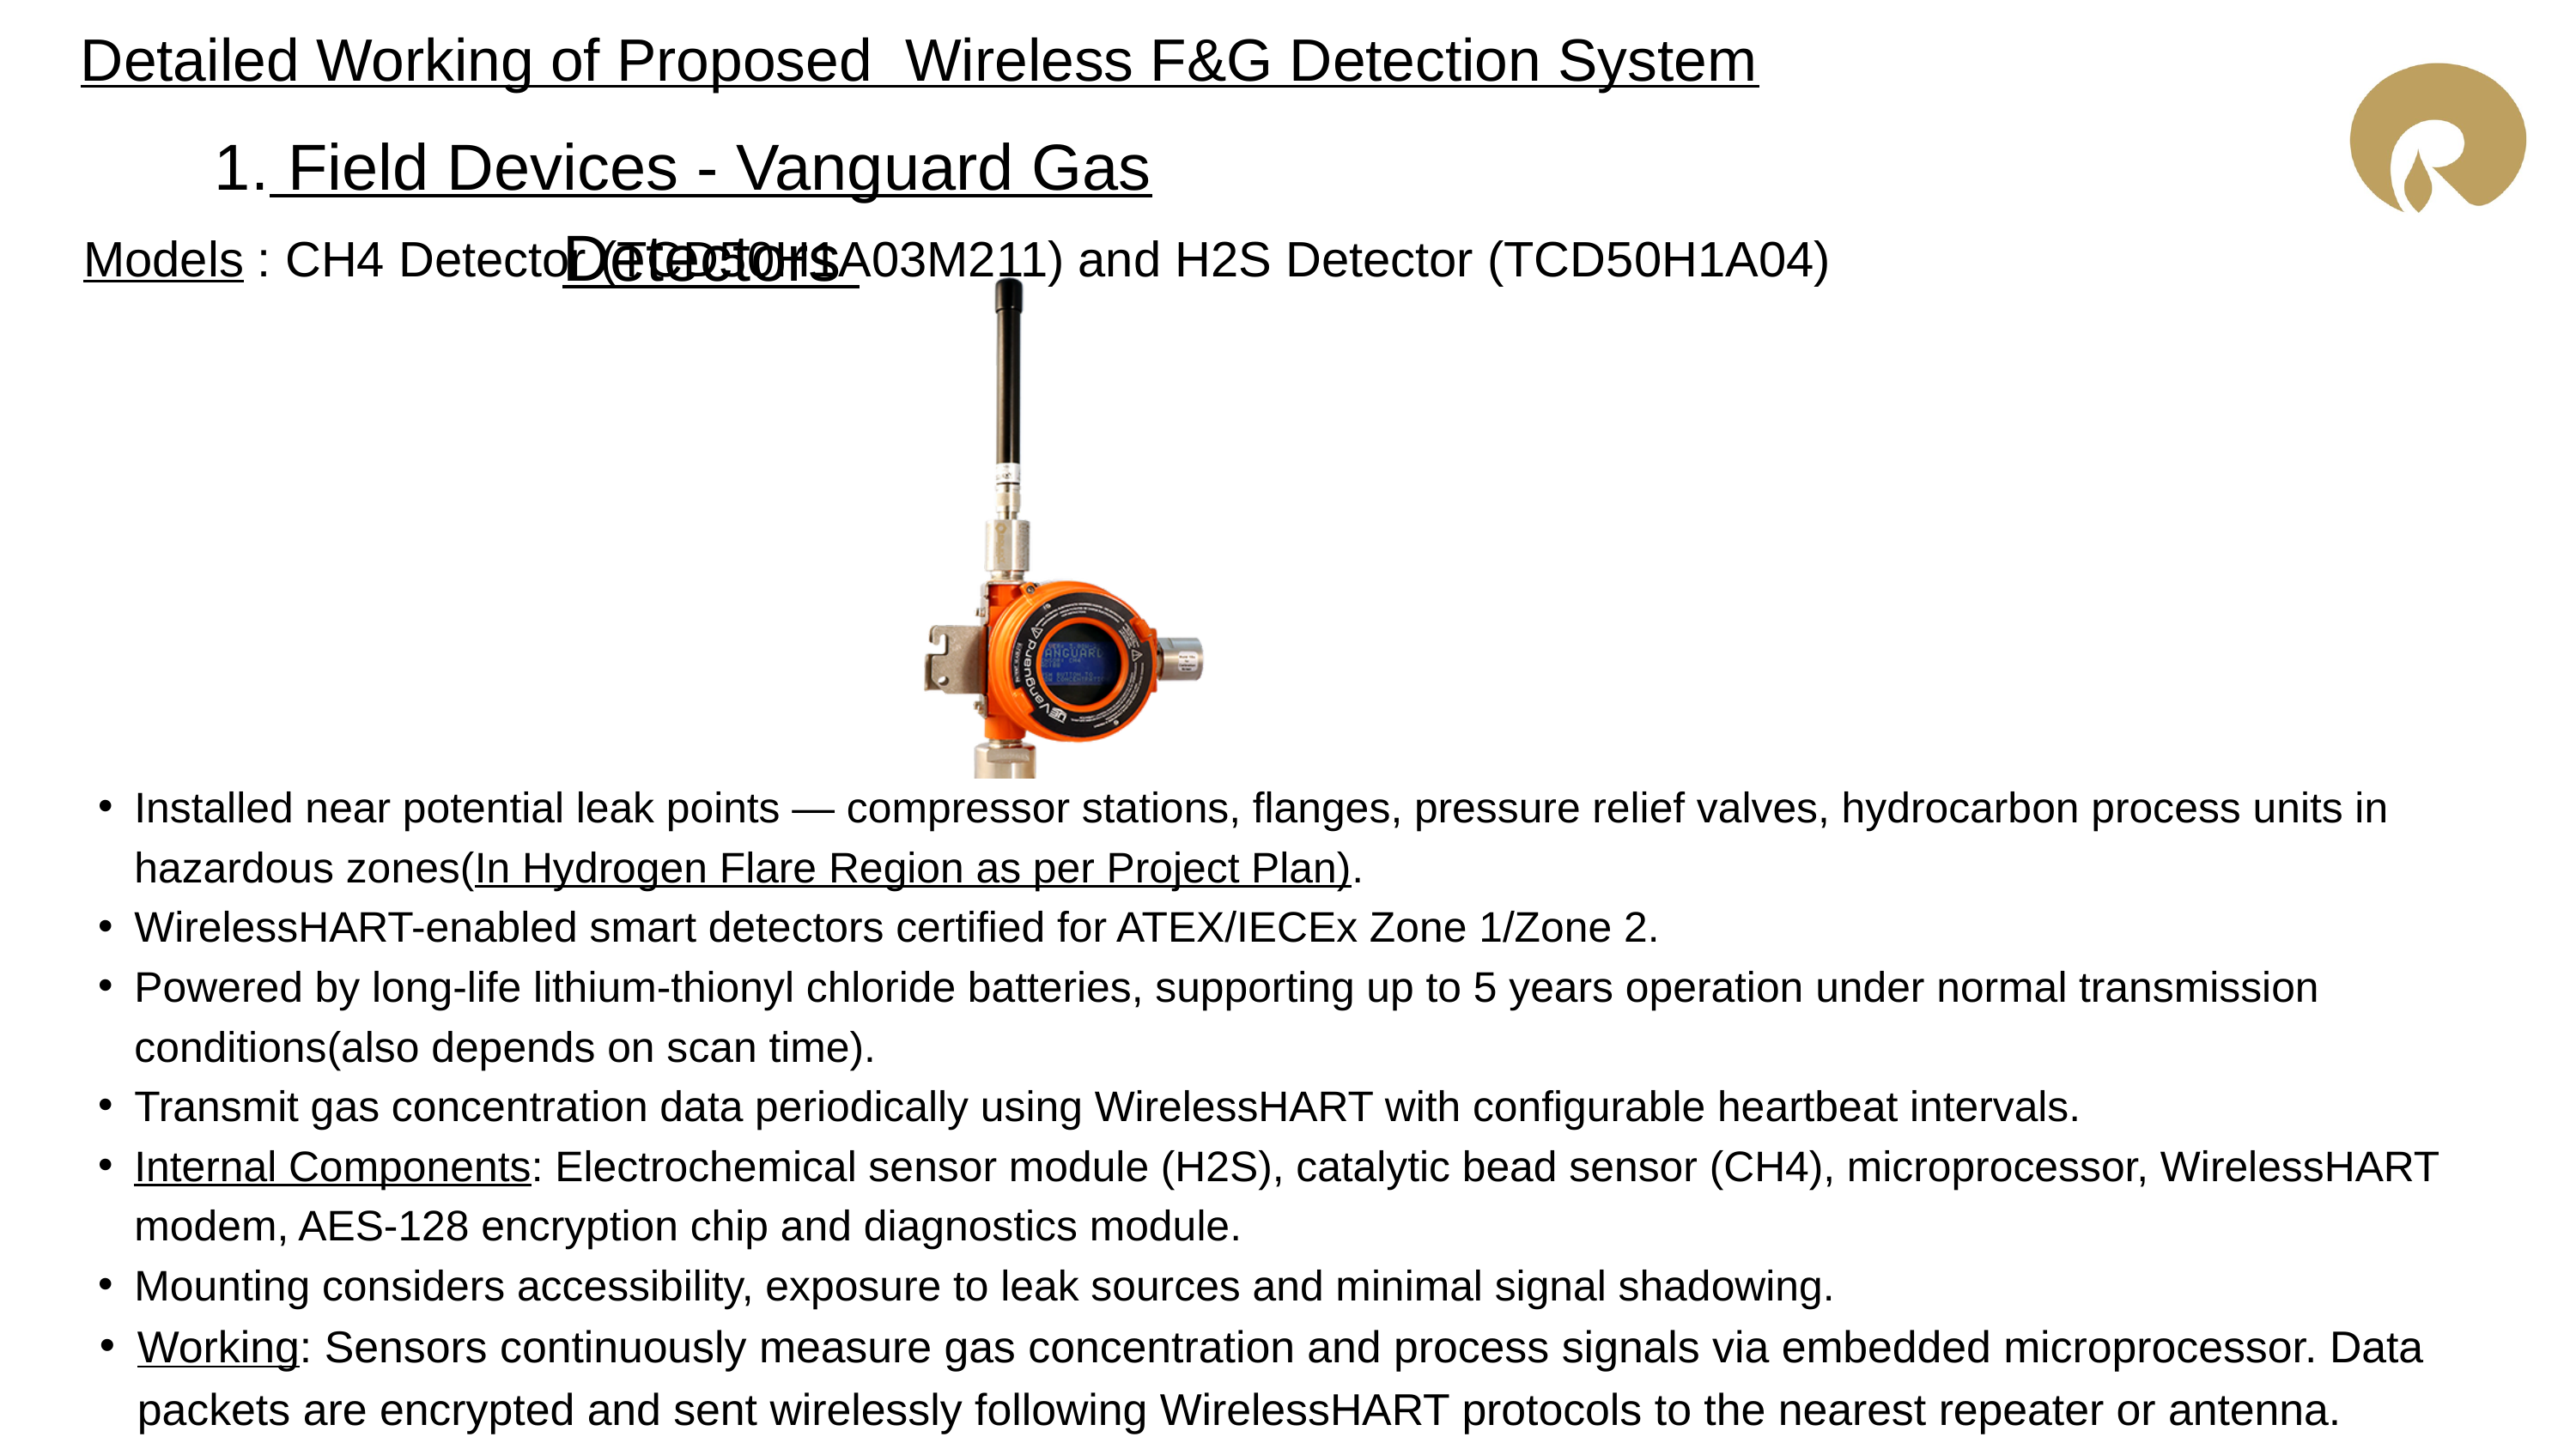

Detailed Working of Proposed  Wireless F&G Detection System
 Field Devices - Vanguard Gas Detectors
Models : CH4 Detector (TCD50H1A03M211) and H2S Detector (TCD50H1A04)

Installed near potential leak points — compressor stations, flanges, pressure relief valves, hydrocarbon process units in hazardous zones(In Hydrogen Flare Region as per Project Plan).
WirelessHART-enabled smart detectors certified for ATEX/IECEx Zone 1/Zone 2.
Powered by long-life lithium-thionyl chloride batteries, supporting up to 5 years operation under normal transmission conditions(also depends on scan time).
Transmit gas concentration data periodically using WirelessHART with configurable heartbeat intervals.
Internal Components: Electrochemical sensor module (H2S), catalytic bead sensor (CH4), microprocessor, WirelessHART modem, AES-128 encryption chip and diagnostics module.
Mounting considers accessibility, exposure to leak sources and minimal signal shadowing.
Working: Sensors continuously measure gas concentration and process signals via embedded microprocessor. Data packets are encrypted and sent wirelessly following WirelessHART protocols to the nearest repeater or antenna.